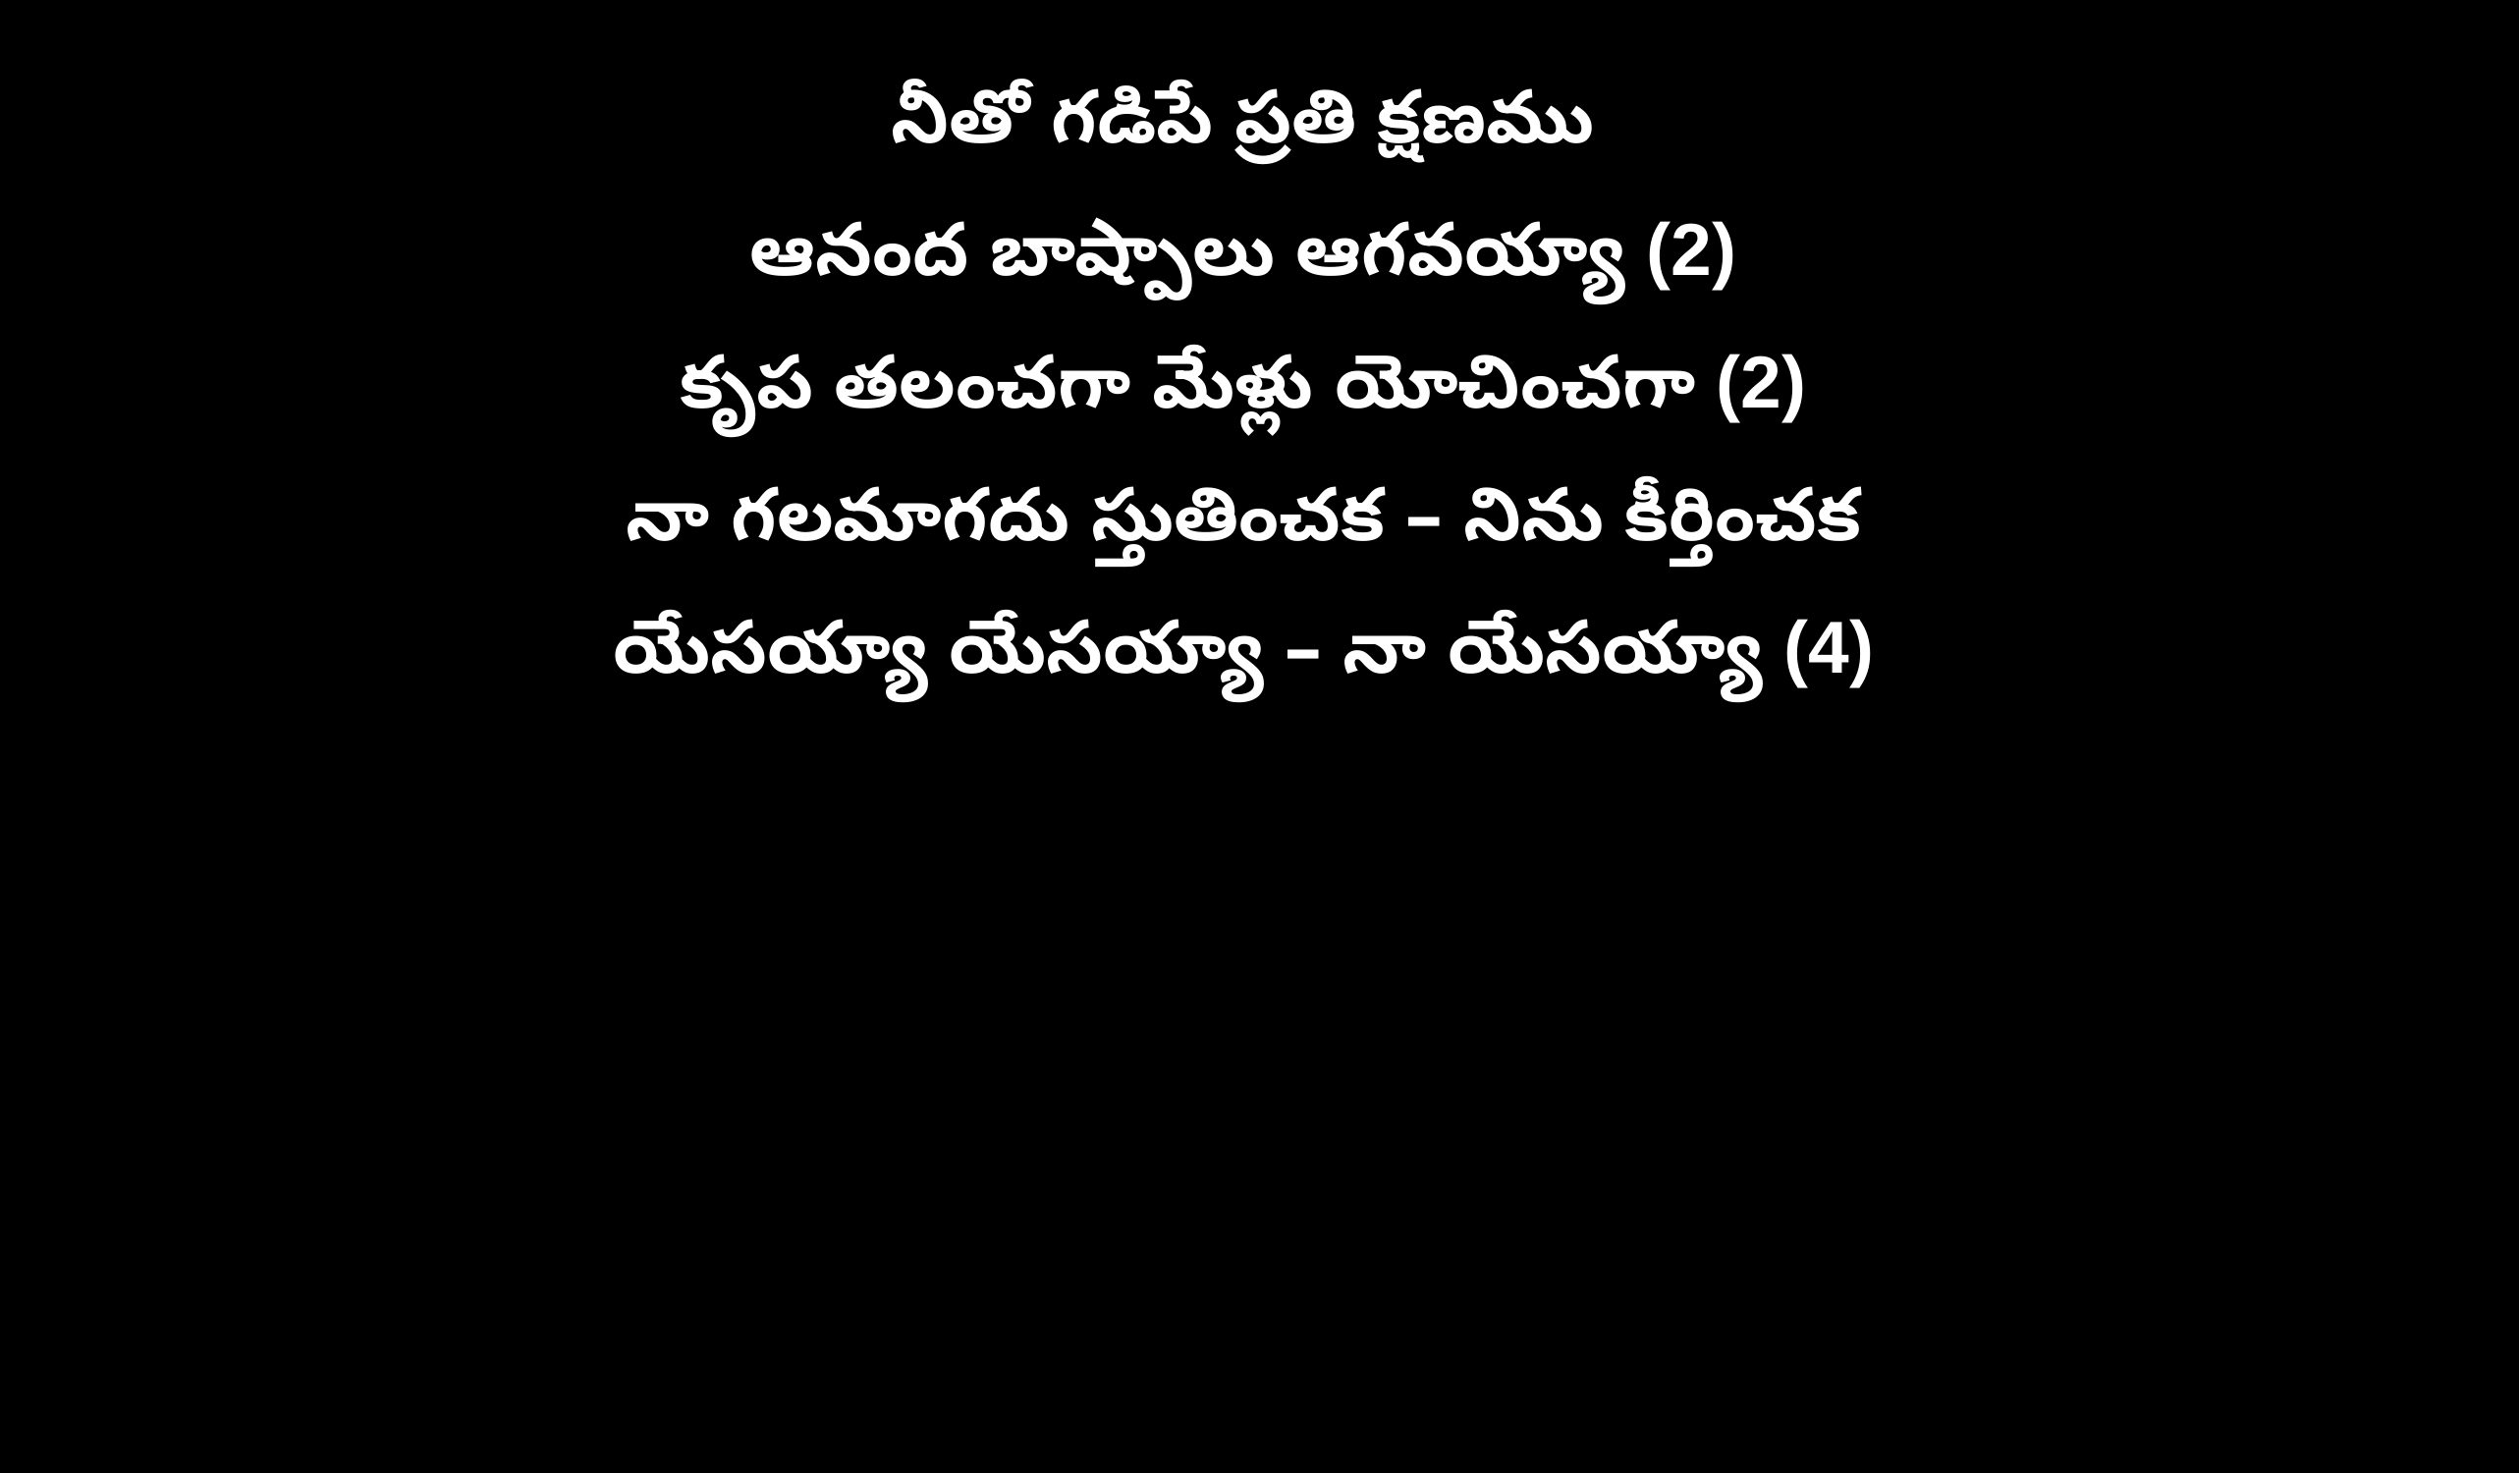

నీతో గడిపే ప్రతి క్షణము
ఆనంద బాష్పాలు ఆగవయ్యా (2)
కృప తలంచగా మేళ్లు యోచించగా (2)
నా గలమాగదు స్తుతించక – నిను కీర్తించక
యేసయ్యా యేసయ్యా – నా యేసయ్యా (4)